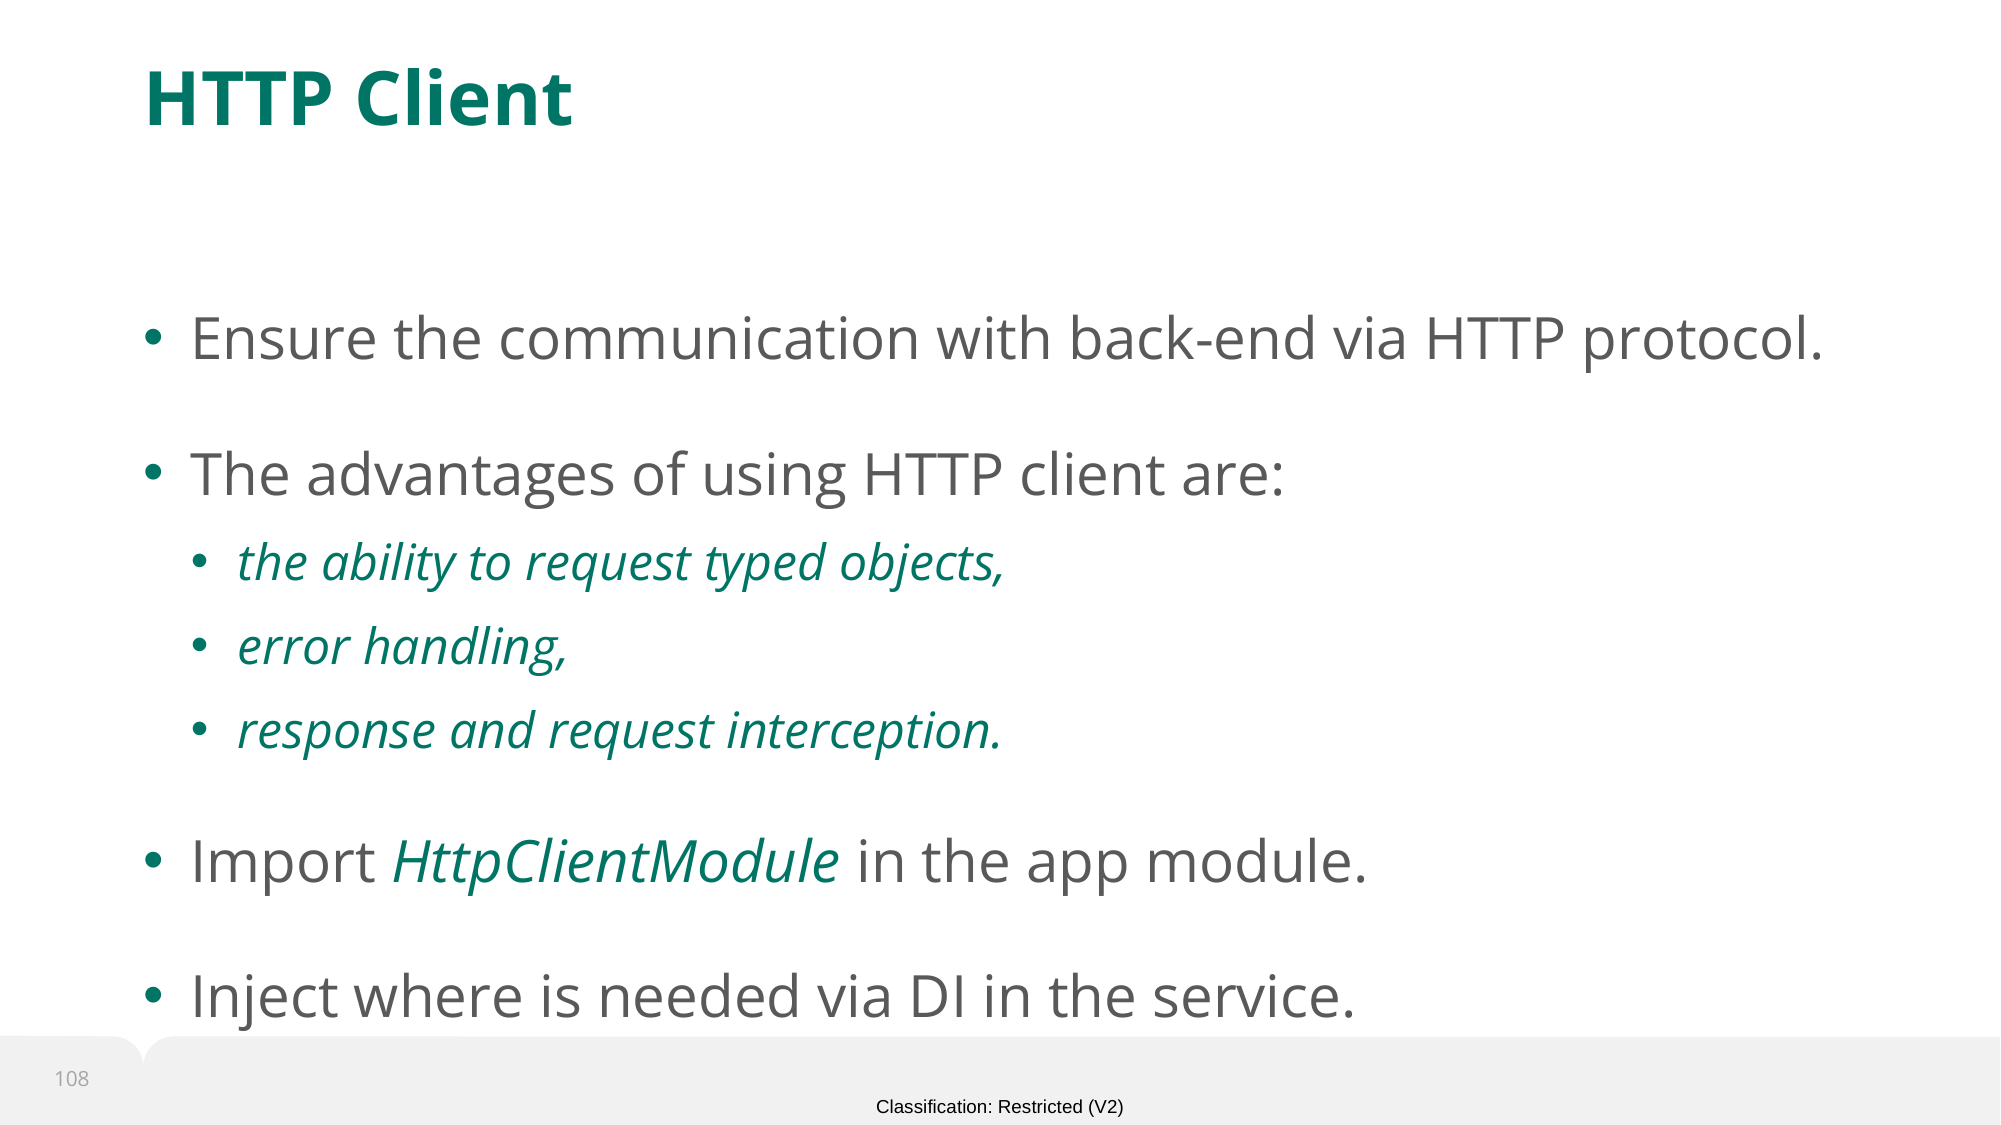

# HTTP Client
Ensure the communication with back-end via HTTP protocol.
The advantages of using HTTP client are:
the ability to request typed objects,
error handling,
response and request interception.
Import HttpClientModule in the app module.
Inject where is needed via DI in the service.
108